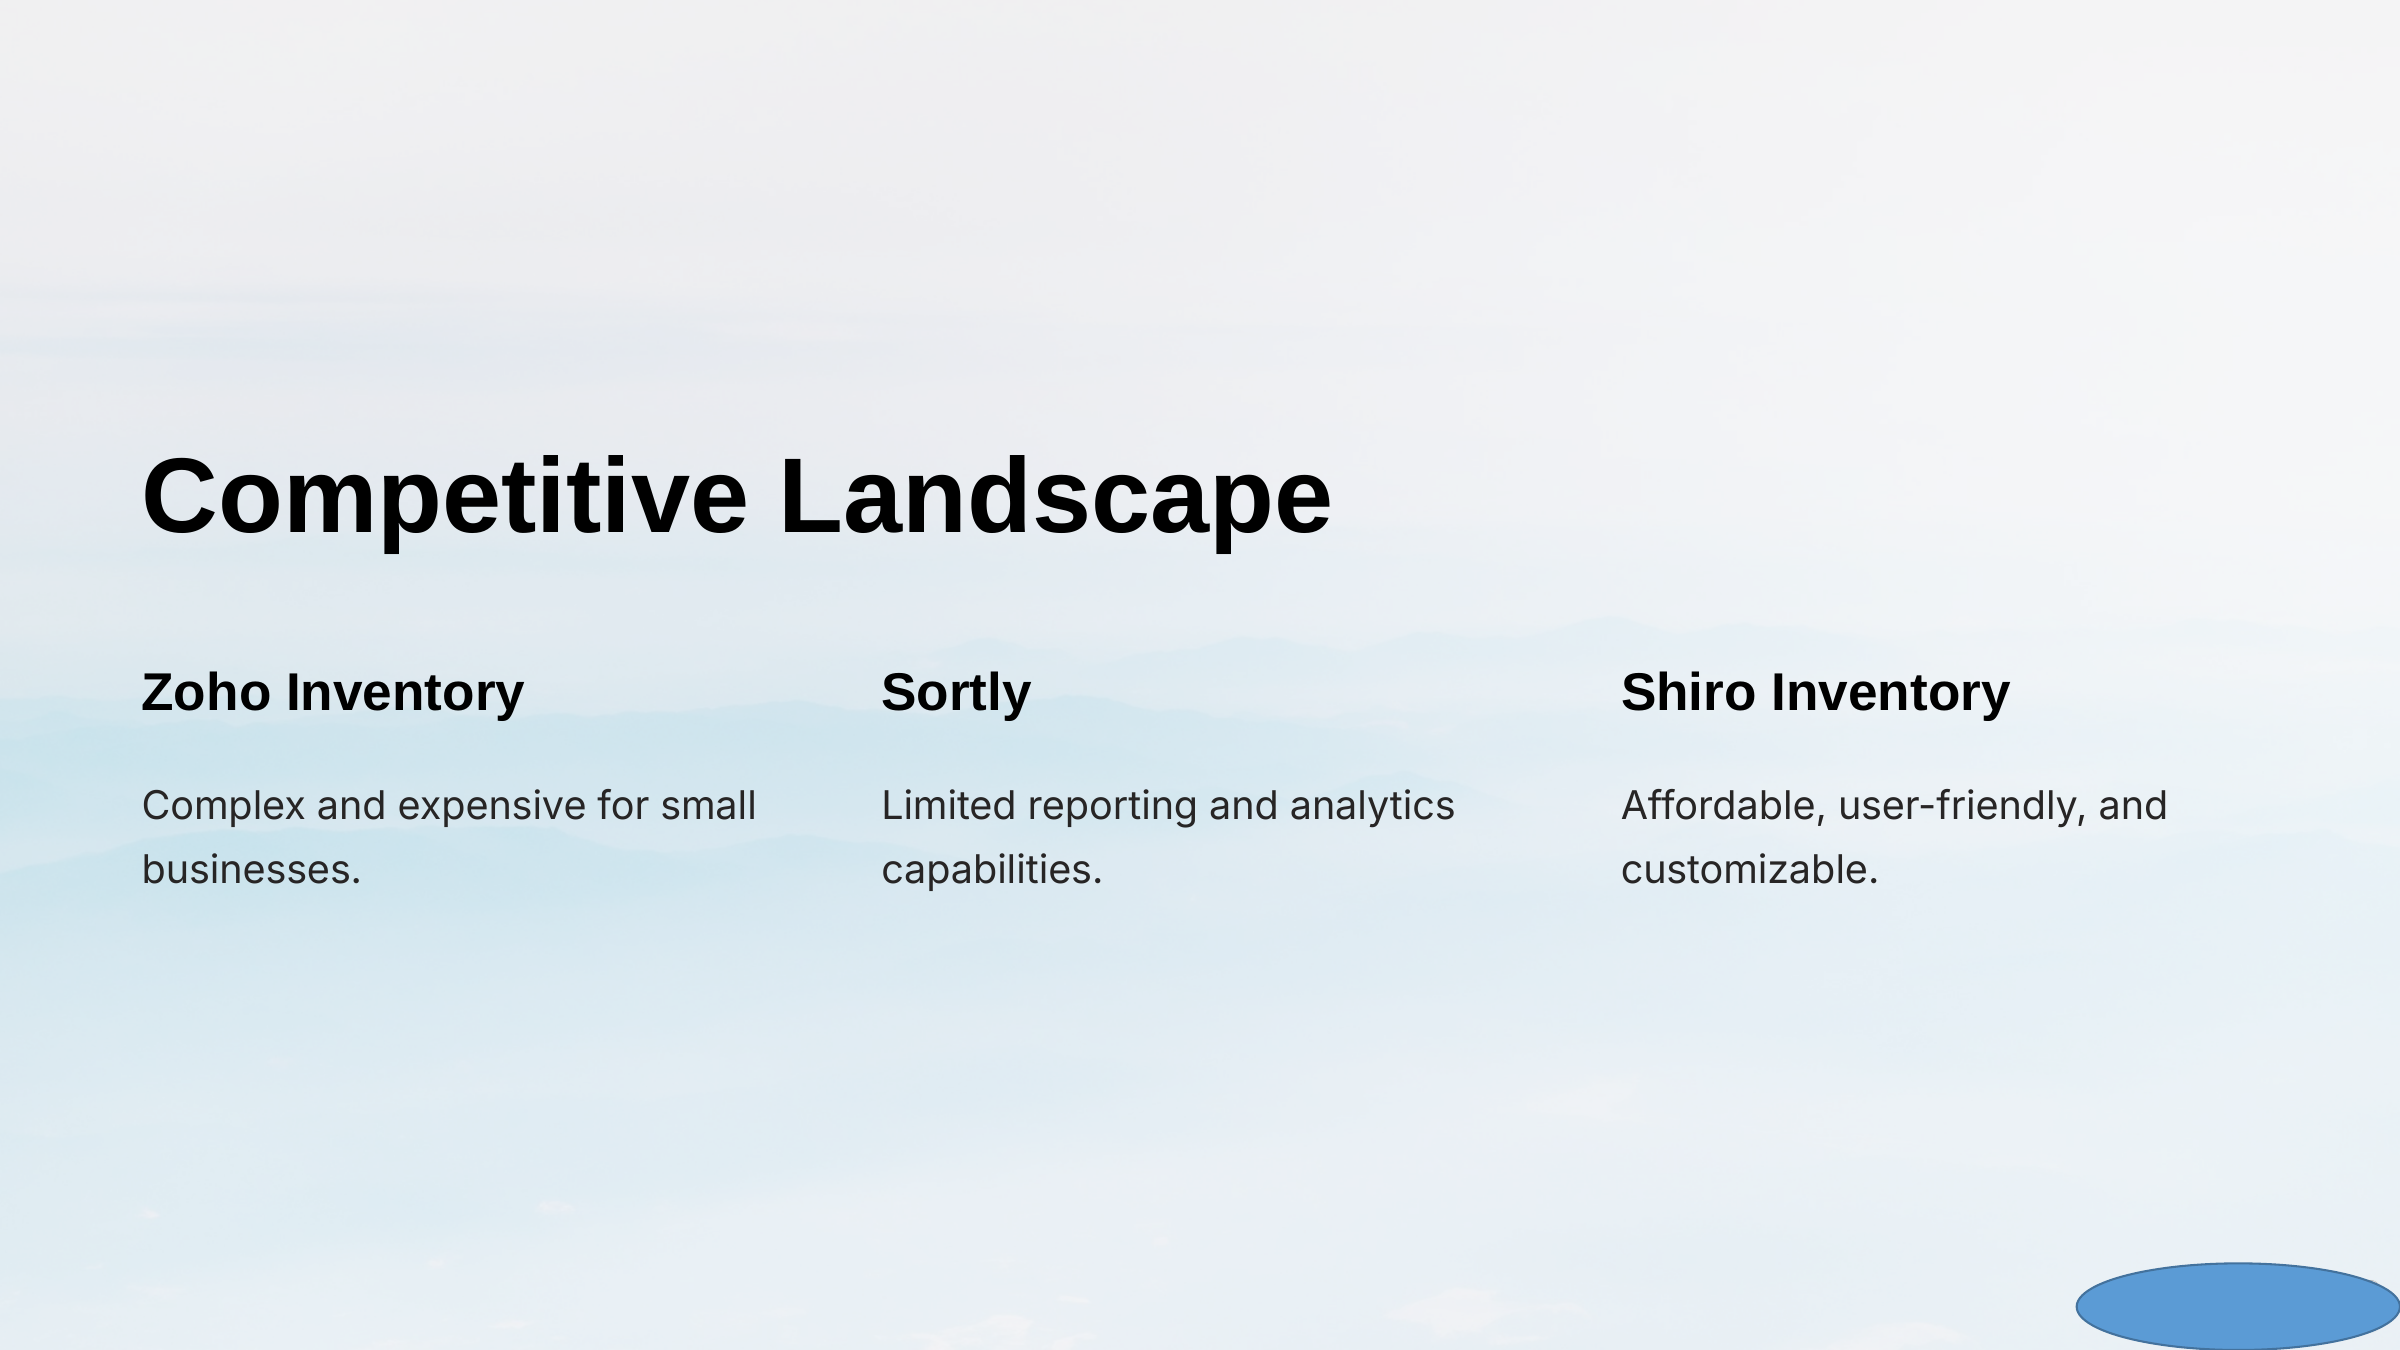

Competitive Landscape
Zoho Inventory
Sortly
Shiro Inventory
Complex and expensive for small businesses.
Limited reporting and analytics capabilities.
Affordable, user-friendly, and customizable.